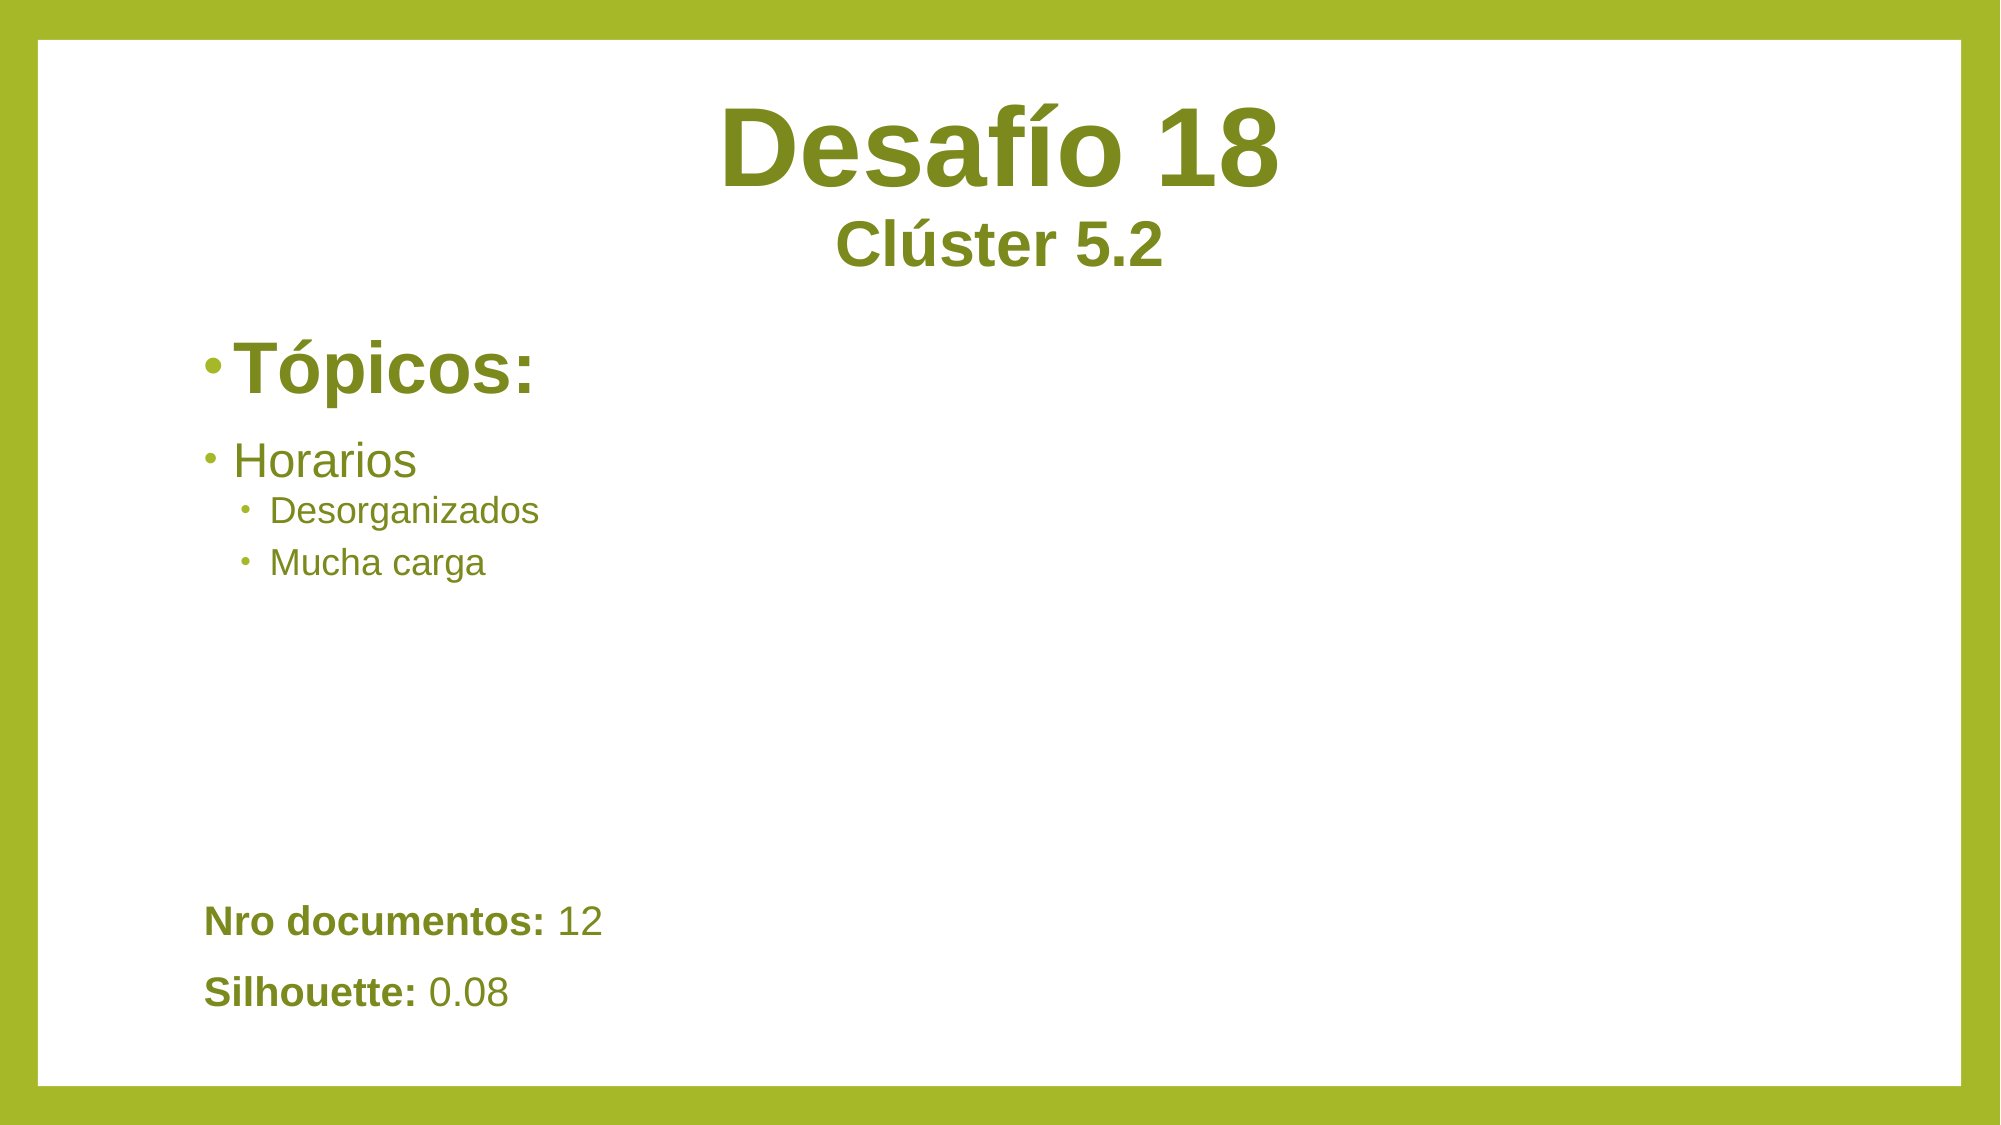

# Desafío 18 Clúster 5.2
Tópicos:
Horarios
Desorganizados
Mucha carga

Nro documentos: 12
Silhouette: 0.08